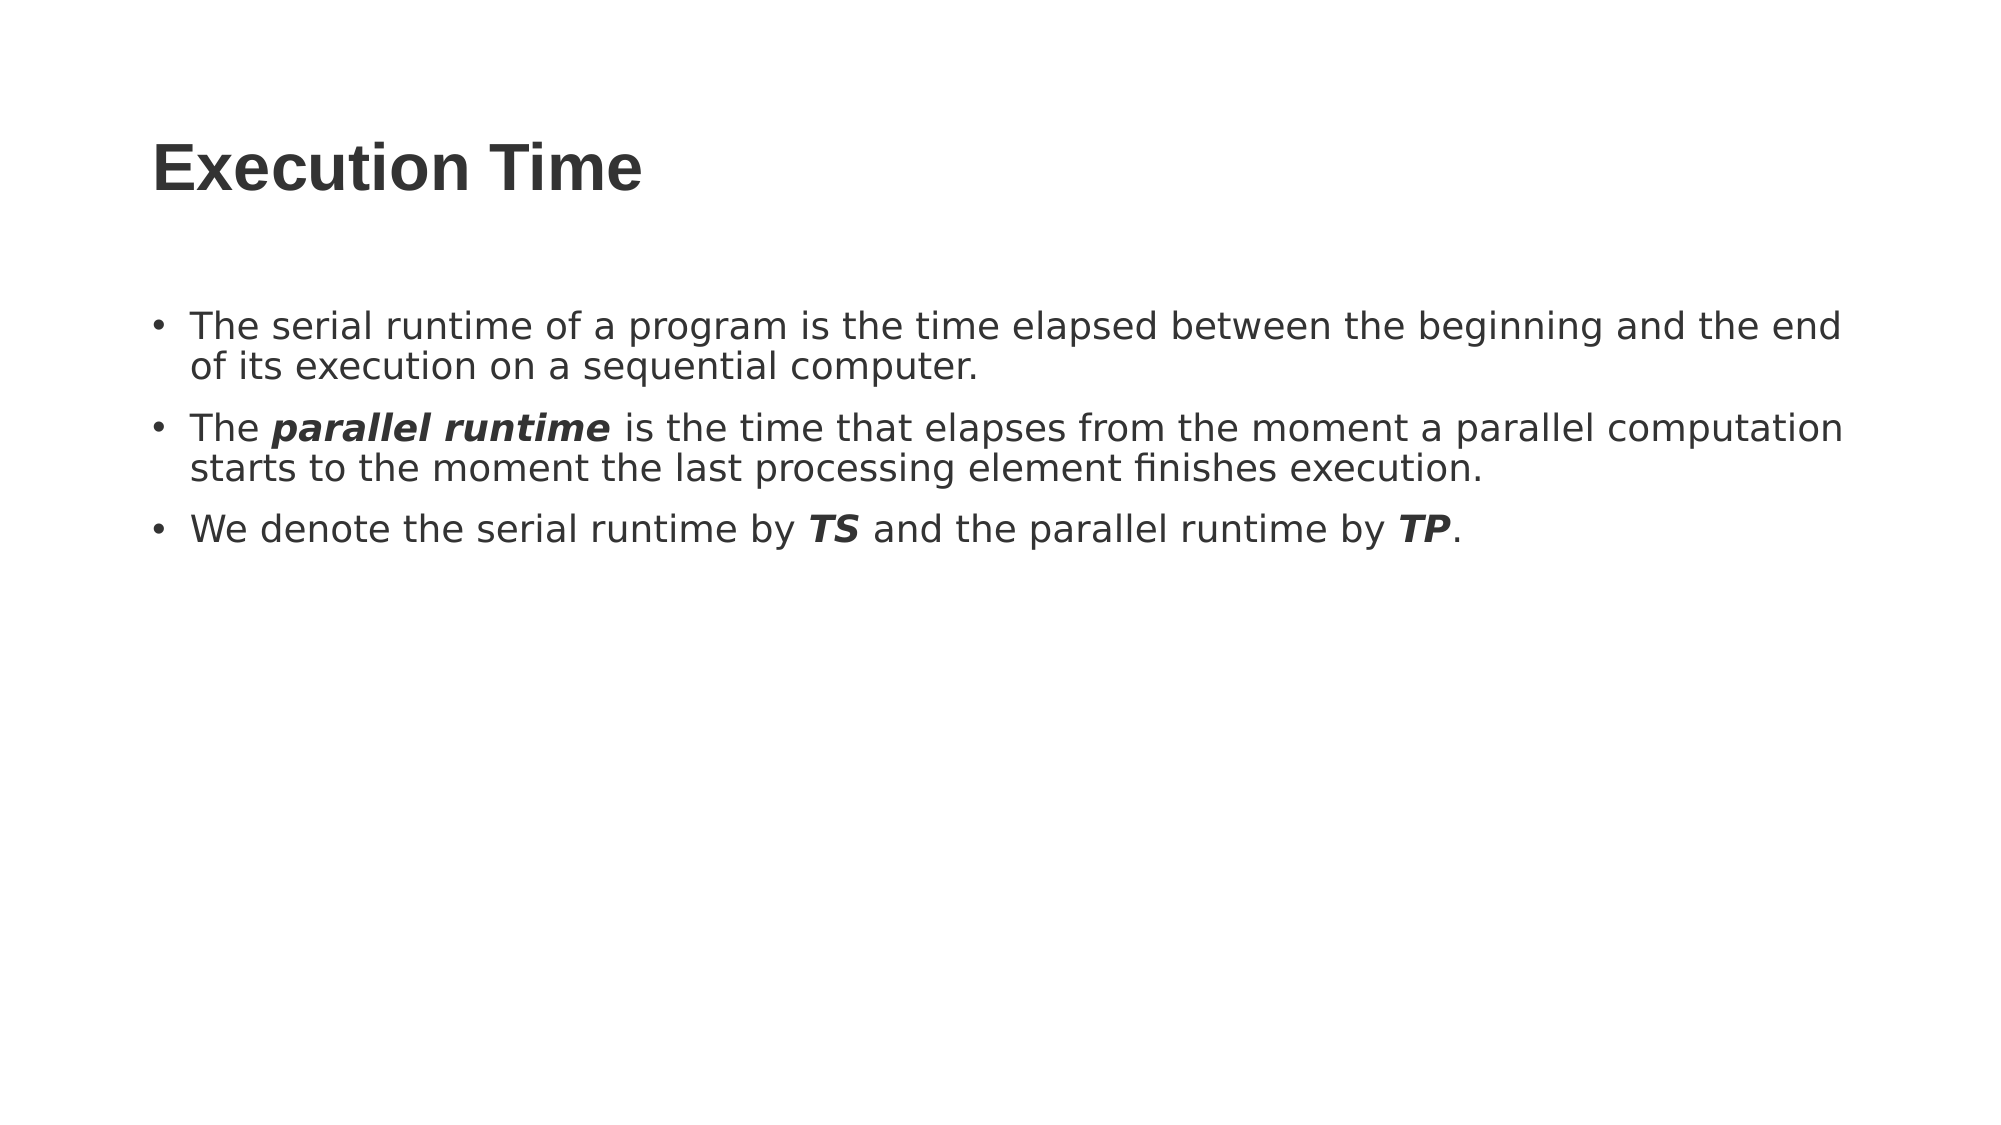

# Execution Time
The serial runtime of a program is the time elapsed between the beginning and the end of its execution on a sequential computer.
The parallel runtime is the time that elapses from the moment a parallel computation starts to the moment the last processing element finishes execution.
We denote the serial runtime by TS and the parallel runtime by TP.